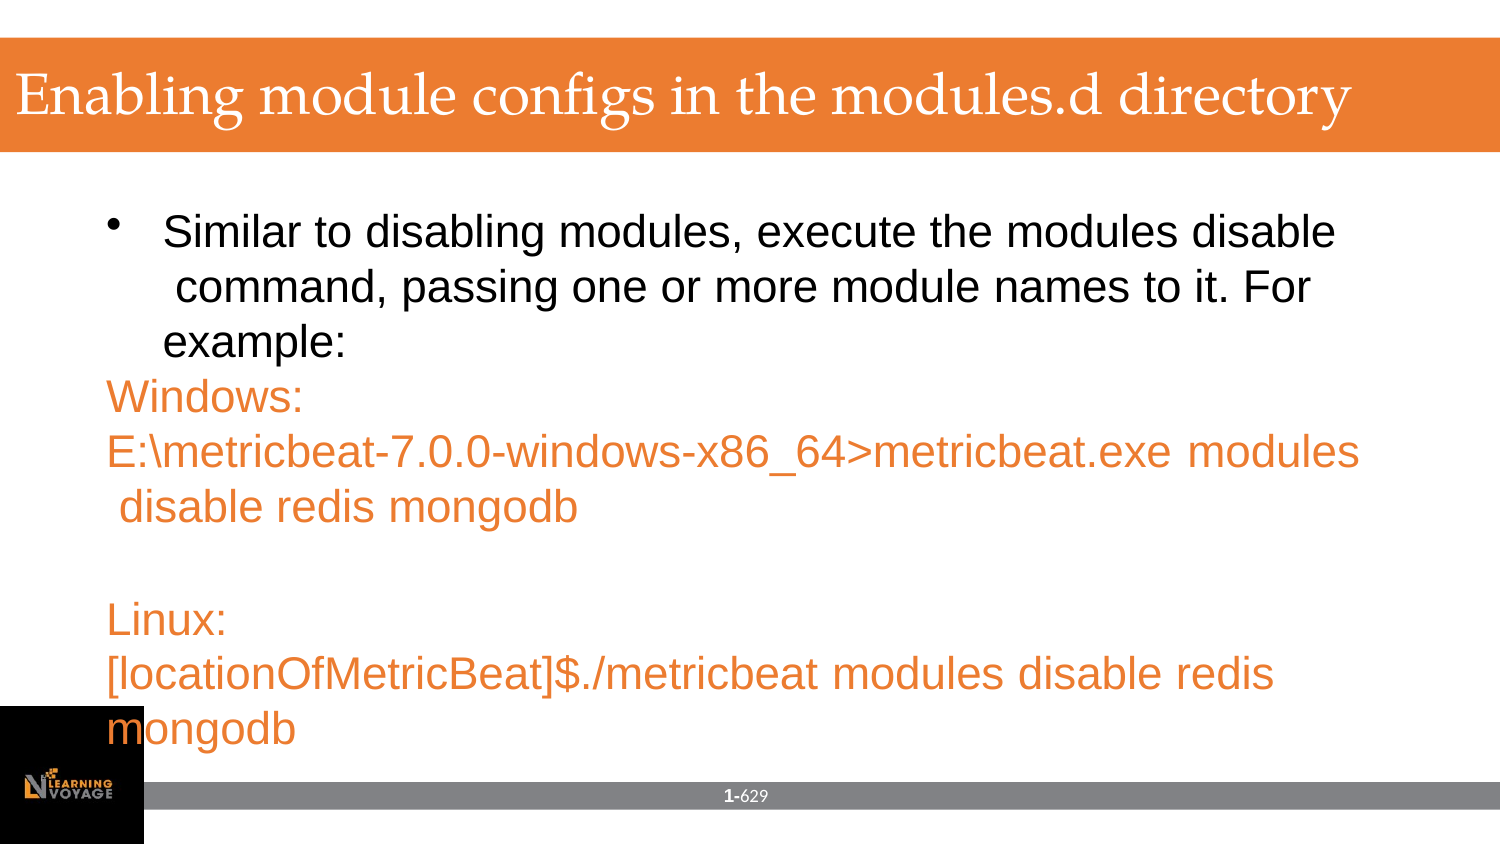

# Enabling module configs in the modules.d directory
Similar to disabling modules, execute the modules disable  command, passing one or more module names to it. For  example:
Windows:
E:\metricbeat-7.0.0-windows-x86_64>metricbeat.exe modules  disable redis mongodb

Linux:
[locationOfMetricBeat]$./metricbeat modules disable redis
mongodb
1-629